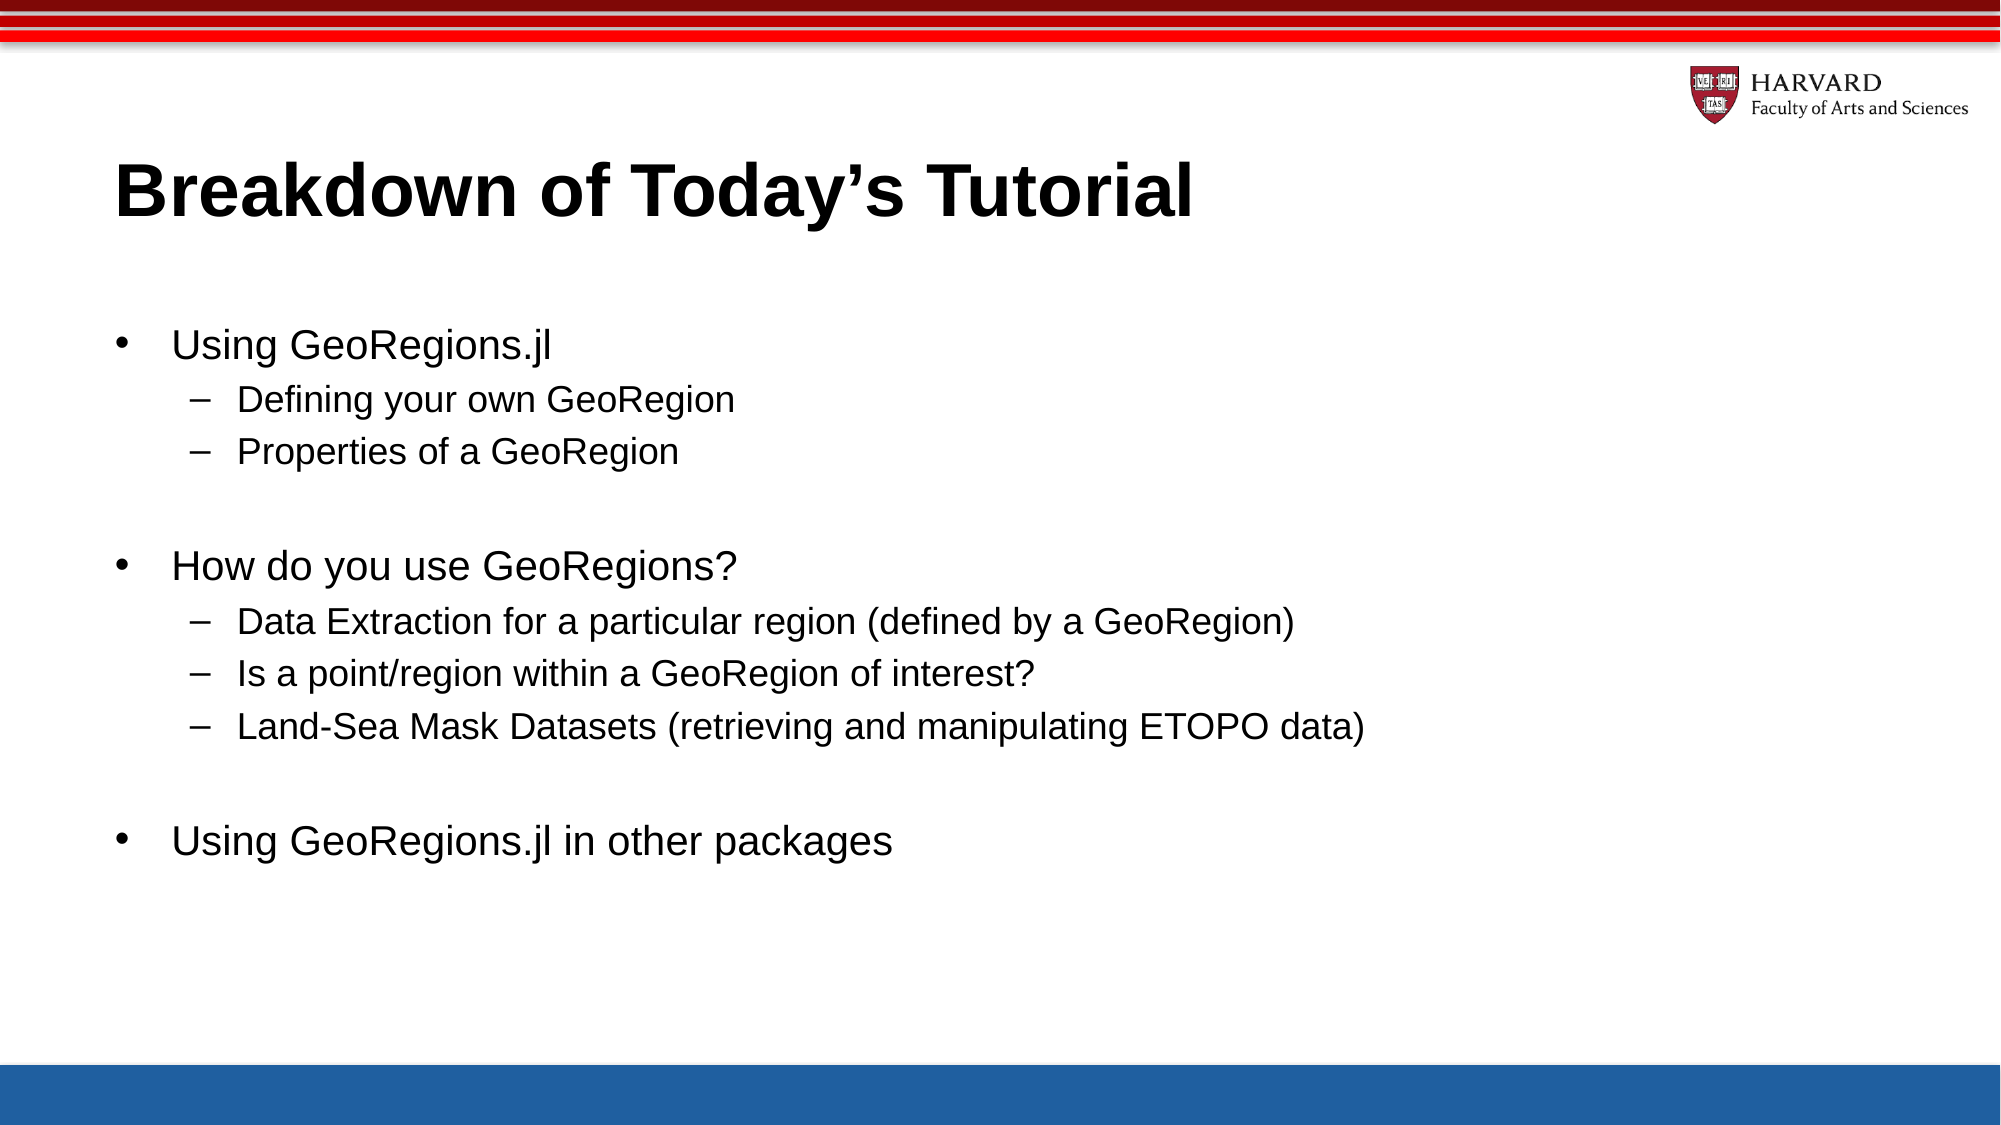

# Breakdown of Today’s Tutorial
Using GeoRegions.jl
Defining your own GeoRegion
Properties of a GeoRegion

How do you use GeoRegions?
Data Extraction for a particular region (defined by a GeoRegion)
Is a point/region within a GeoRegion of interest?
Land-Sea Mask Datasets (retrieving and manipulating ETOPO data)

Using GeoRegions.jl in other packages